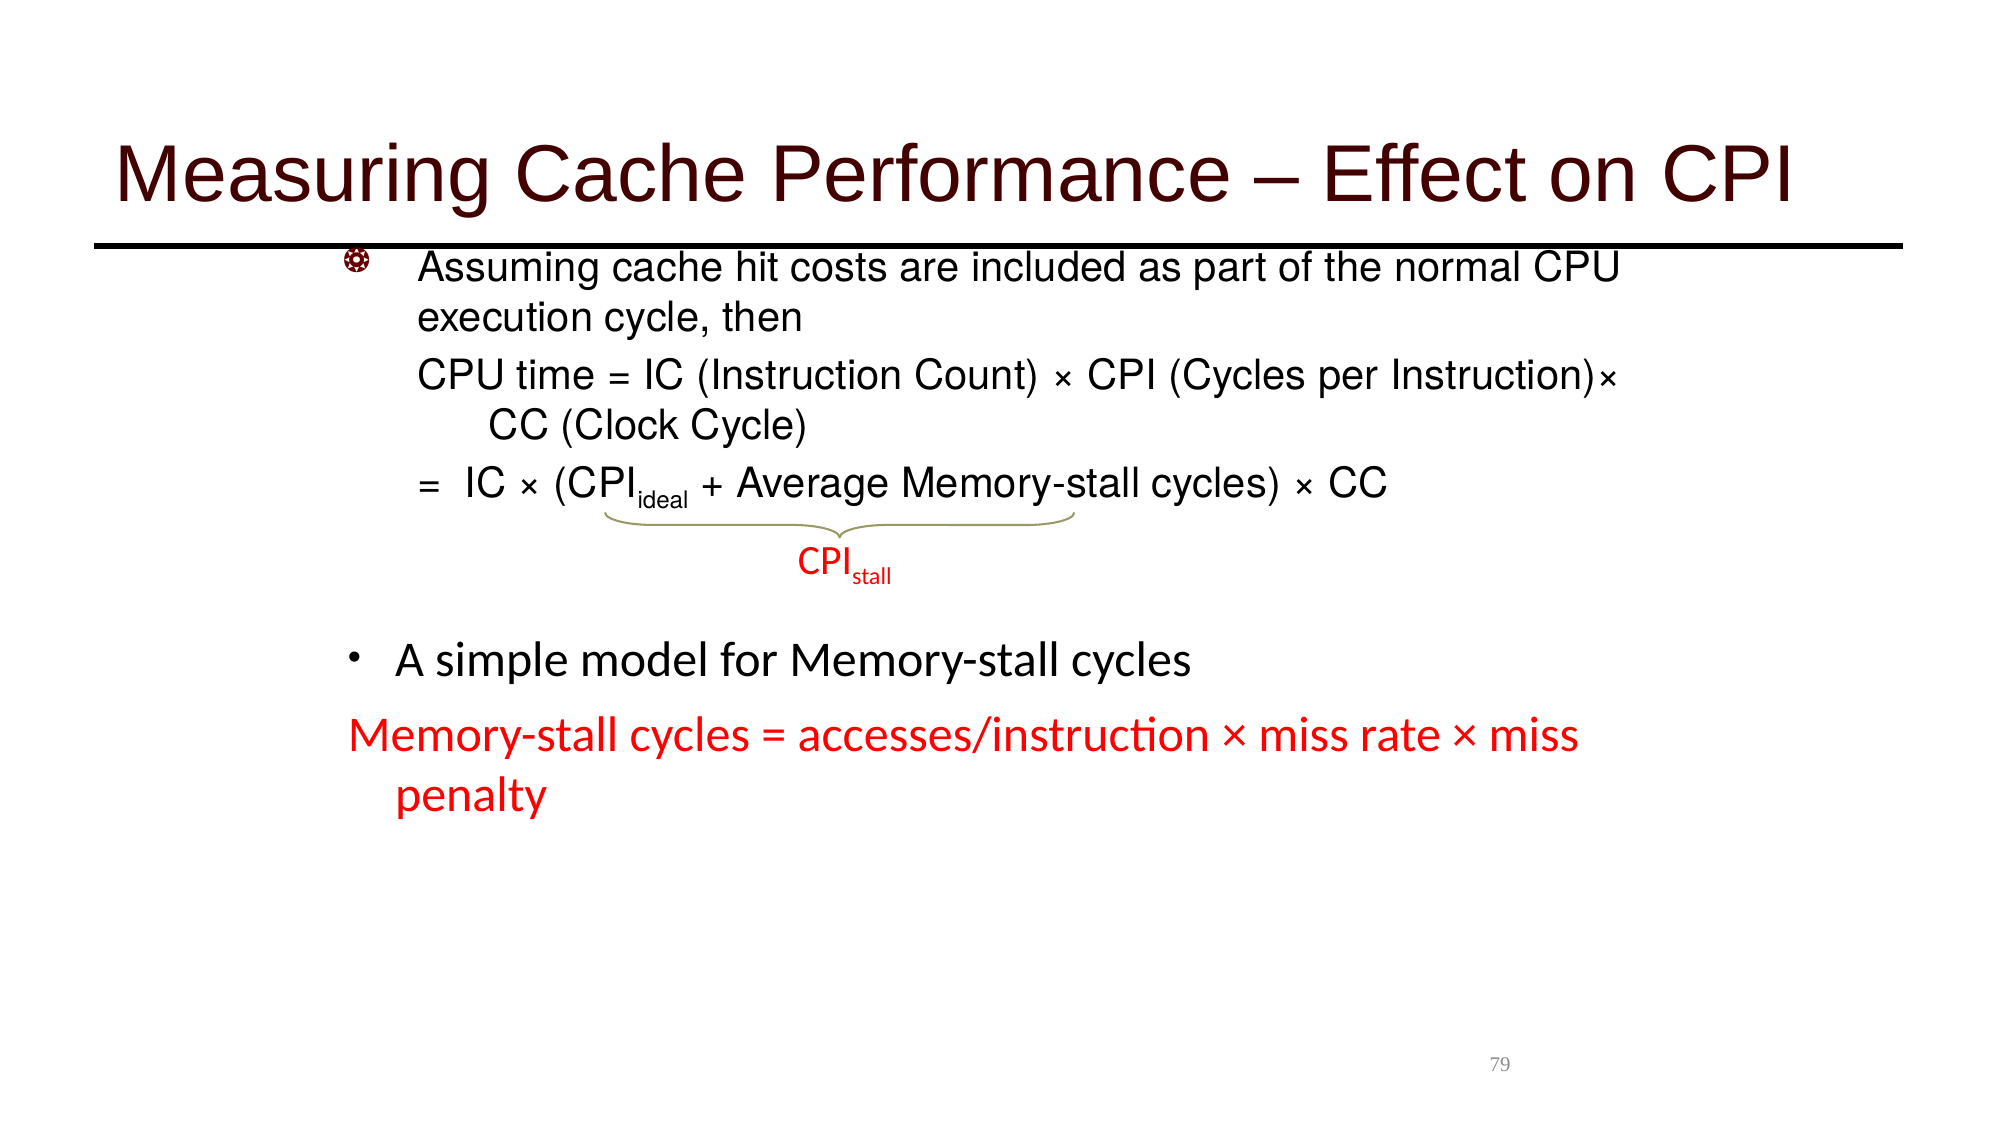

# Measuring Cache Performance – Effect on CPI
Assuming cache hit costs are included as part of the normal CPU execution cycle, then
CPU time = IC (Instruction Count) × CPI (Cycles per Instruction)× CC (Clock Cycle)
=  IC × (CPIideal + Average Memory-stall cycles) × CC

CPIstall

A simple model for Memory-stall cycles
Memory-stall cycles = accesses/instruction × miss rate × miss penalty
79